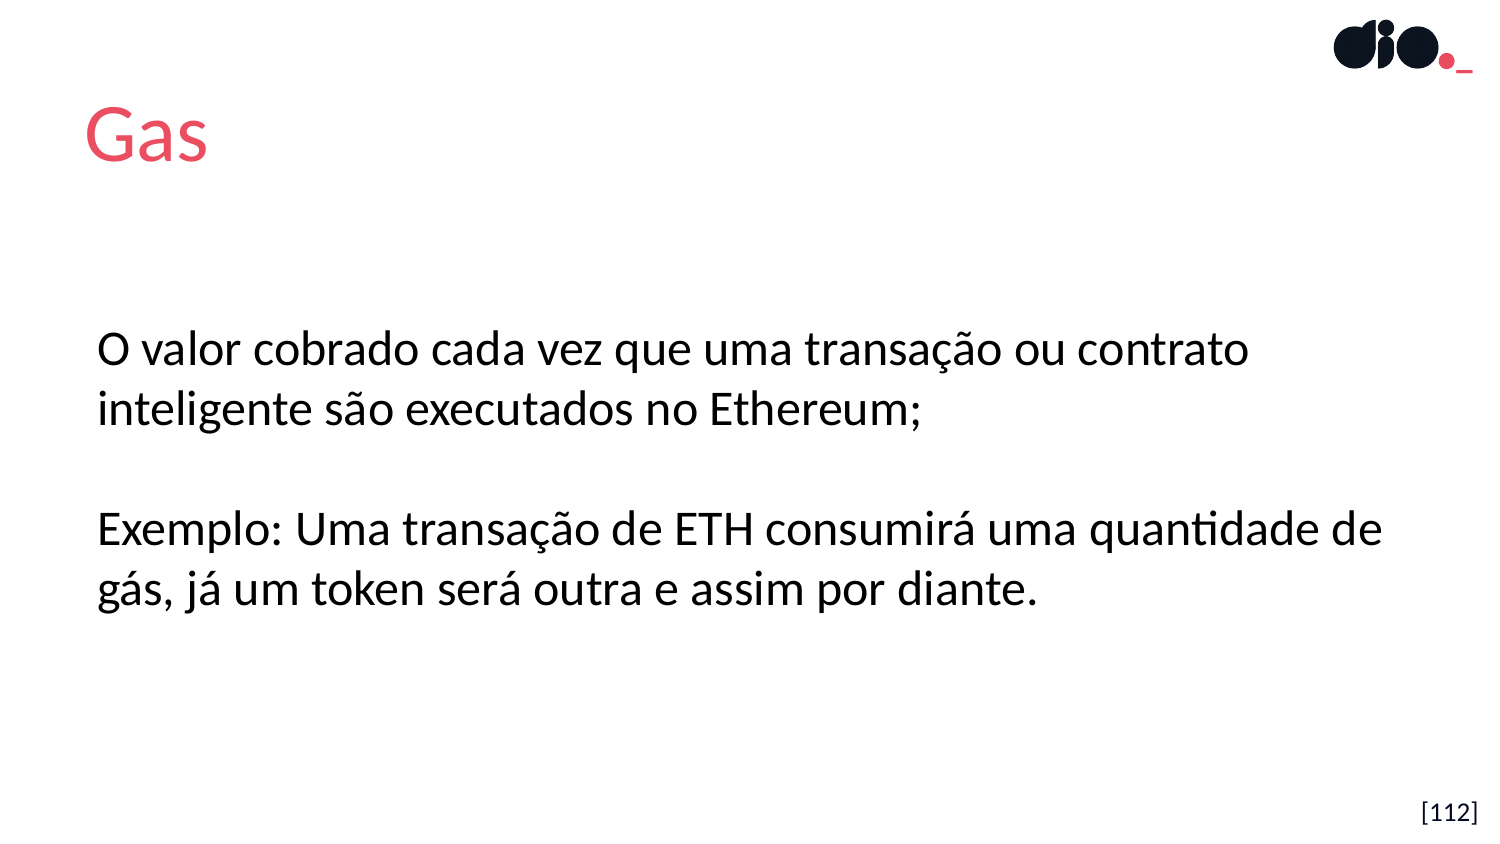

Gas
O valor cobrado cada vez que uma transação ou contrato inteligente são executados no Ethereum;

Exemplo: Uma transação de ETH consumirá uma quantidade de gás, já um token será outra e assim por diante.
[112]